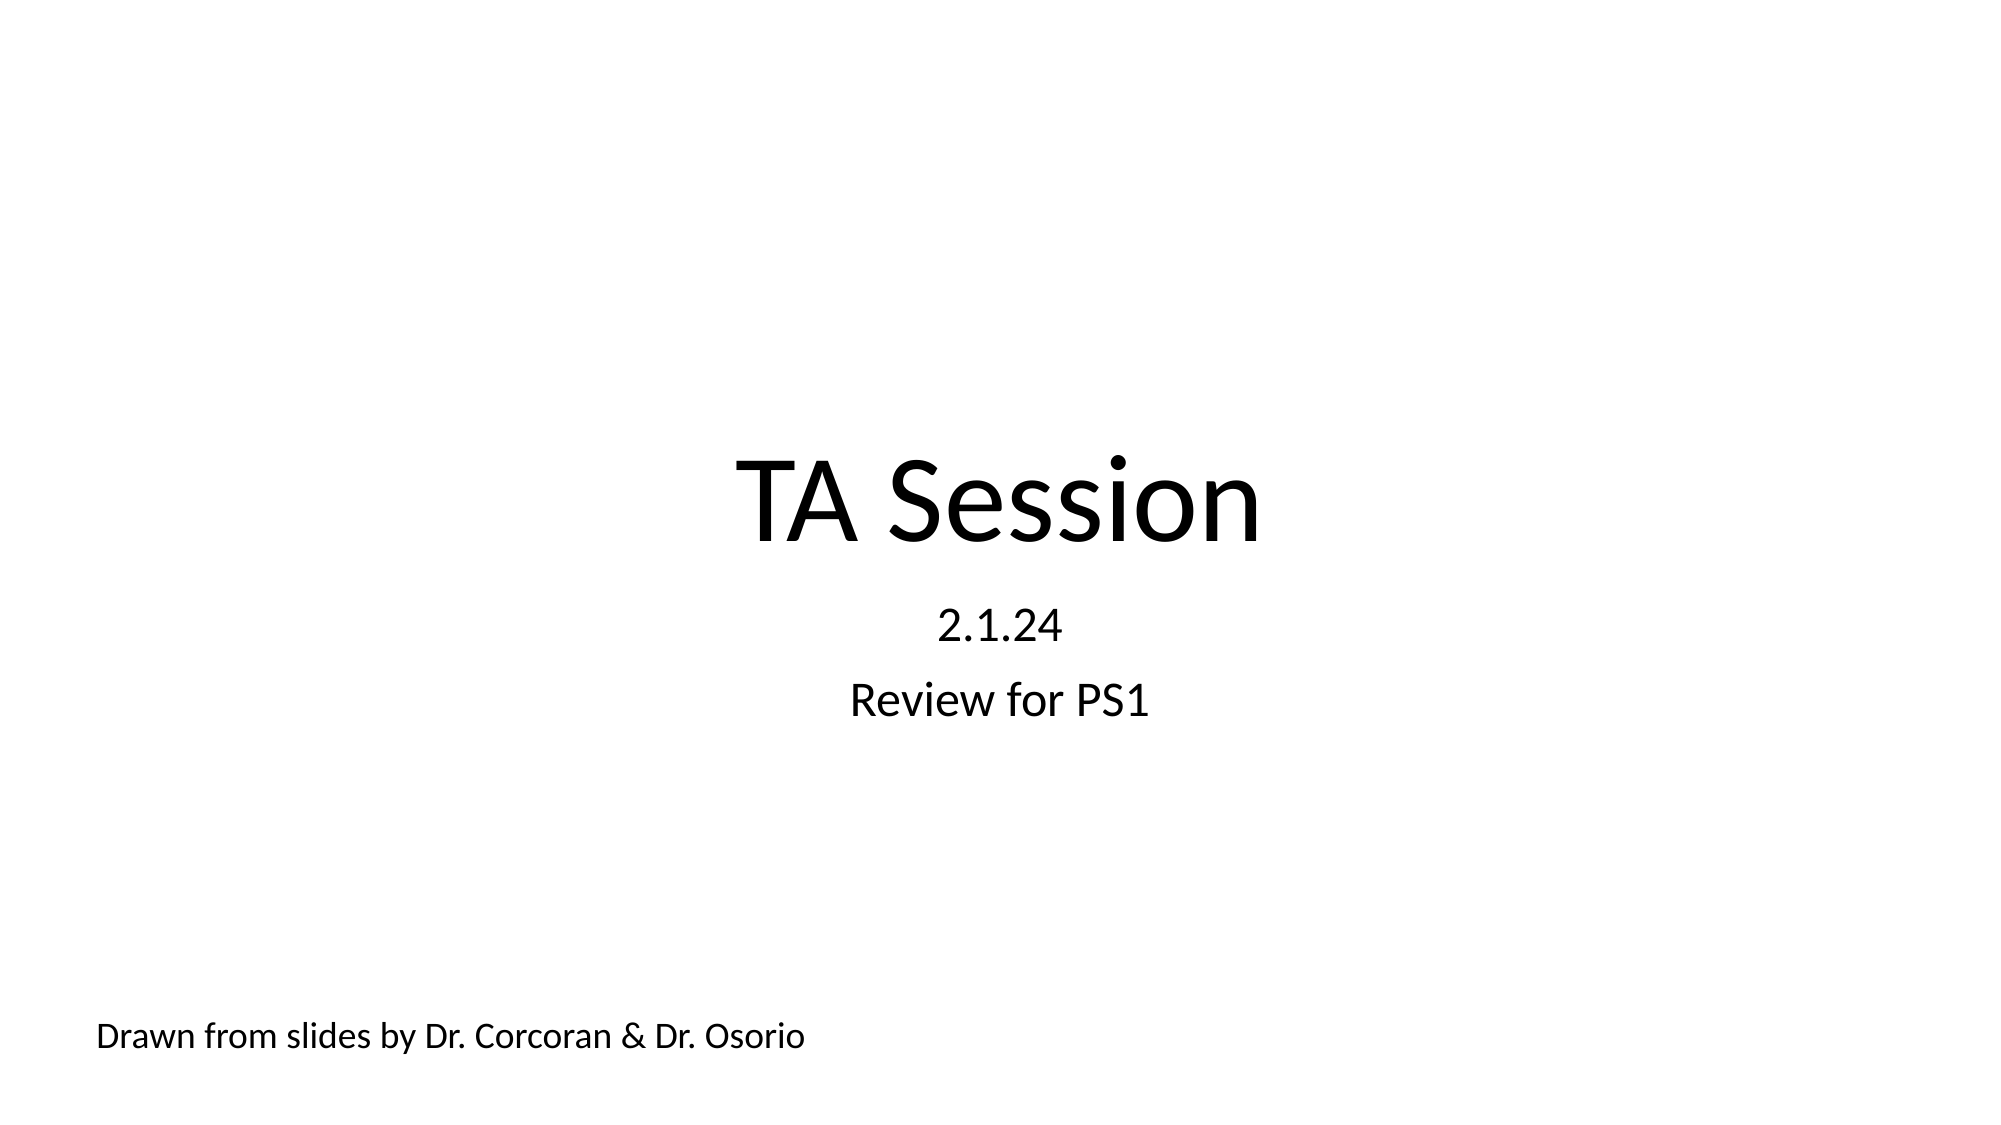

# TA Session
2.1.24
Review for PS1
Drawn from slides by Dr. Corcoran & Dr. Osorio